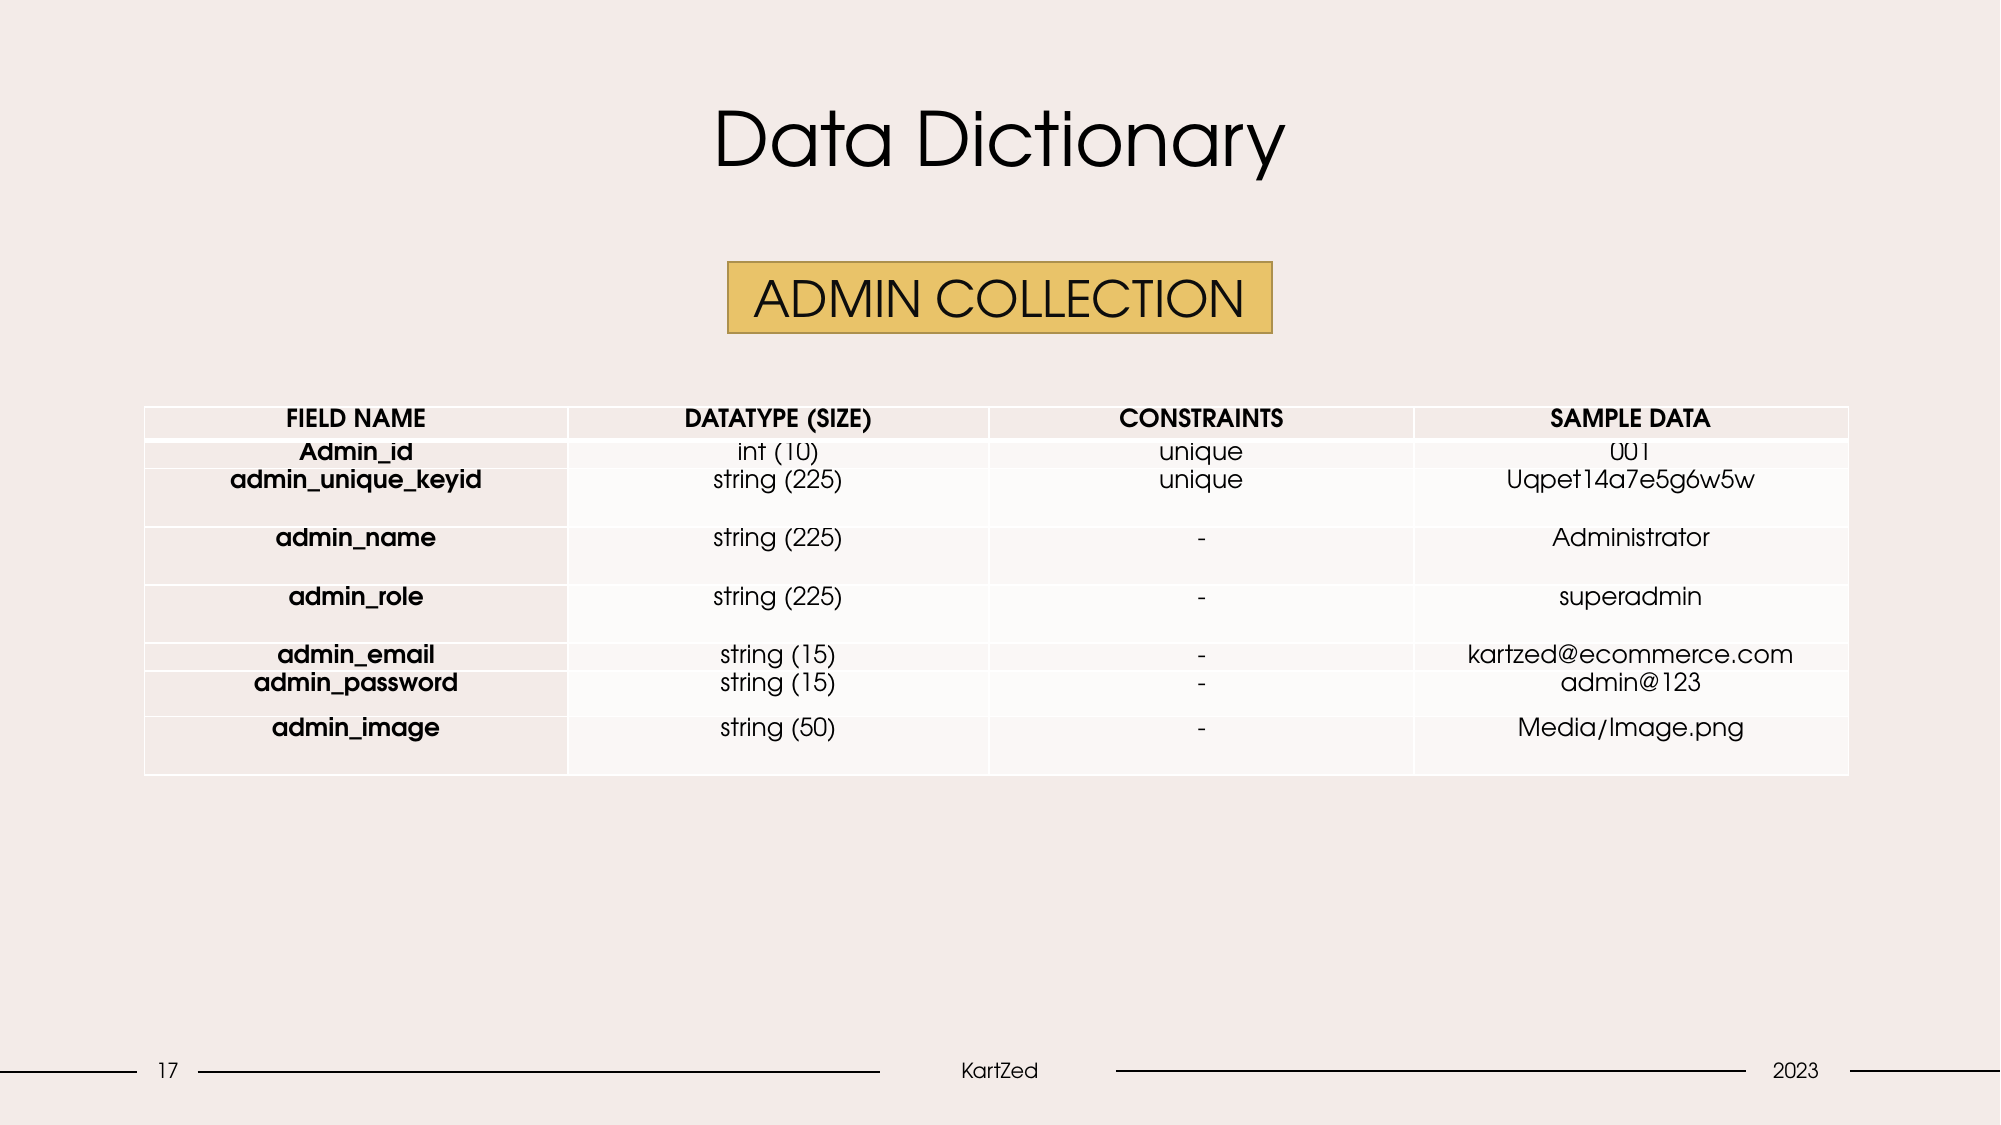

# Data Dictionary
ADMIN COLLECTION
| FIELD NAME | DATATYPE (SIZE) | CONSTRAINTS | SAMPLE DATA |
| --- | --- | --- | --- |
| Admin\_id | int (10) | unique | 001 |
| admin\_unique\_keyid | string (225) | unique | Uqpet14a7e5g6w5w |
| admin\_name | string (225) | - | Administrator |
| admin\_role | string (225) | - | superadmin |
| admin\_email | string (15) | - | kartzed@ecommerce.com |
| admin\_password | string (15) | - | admin@123 |
| admin\_image | string (50) | - | Media/Image.png |
17
KartZed
2023